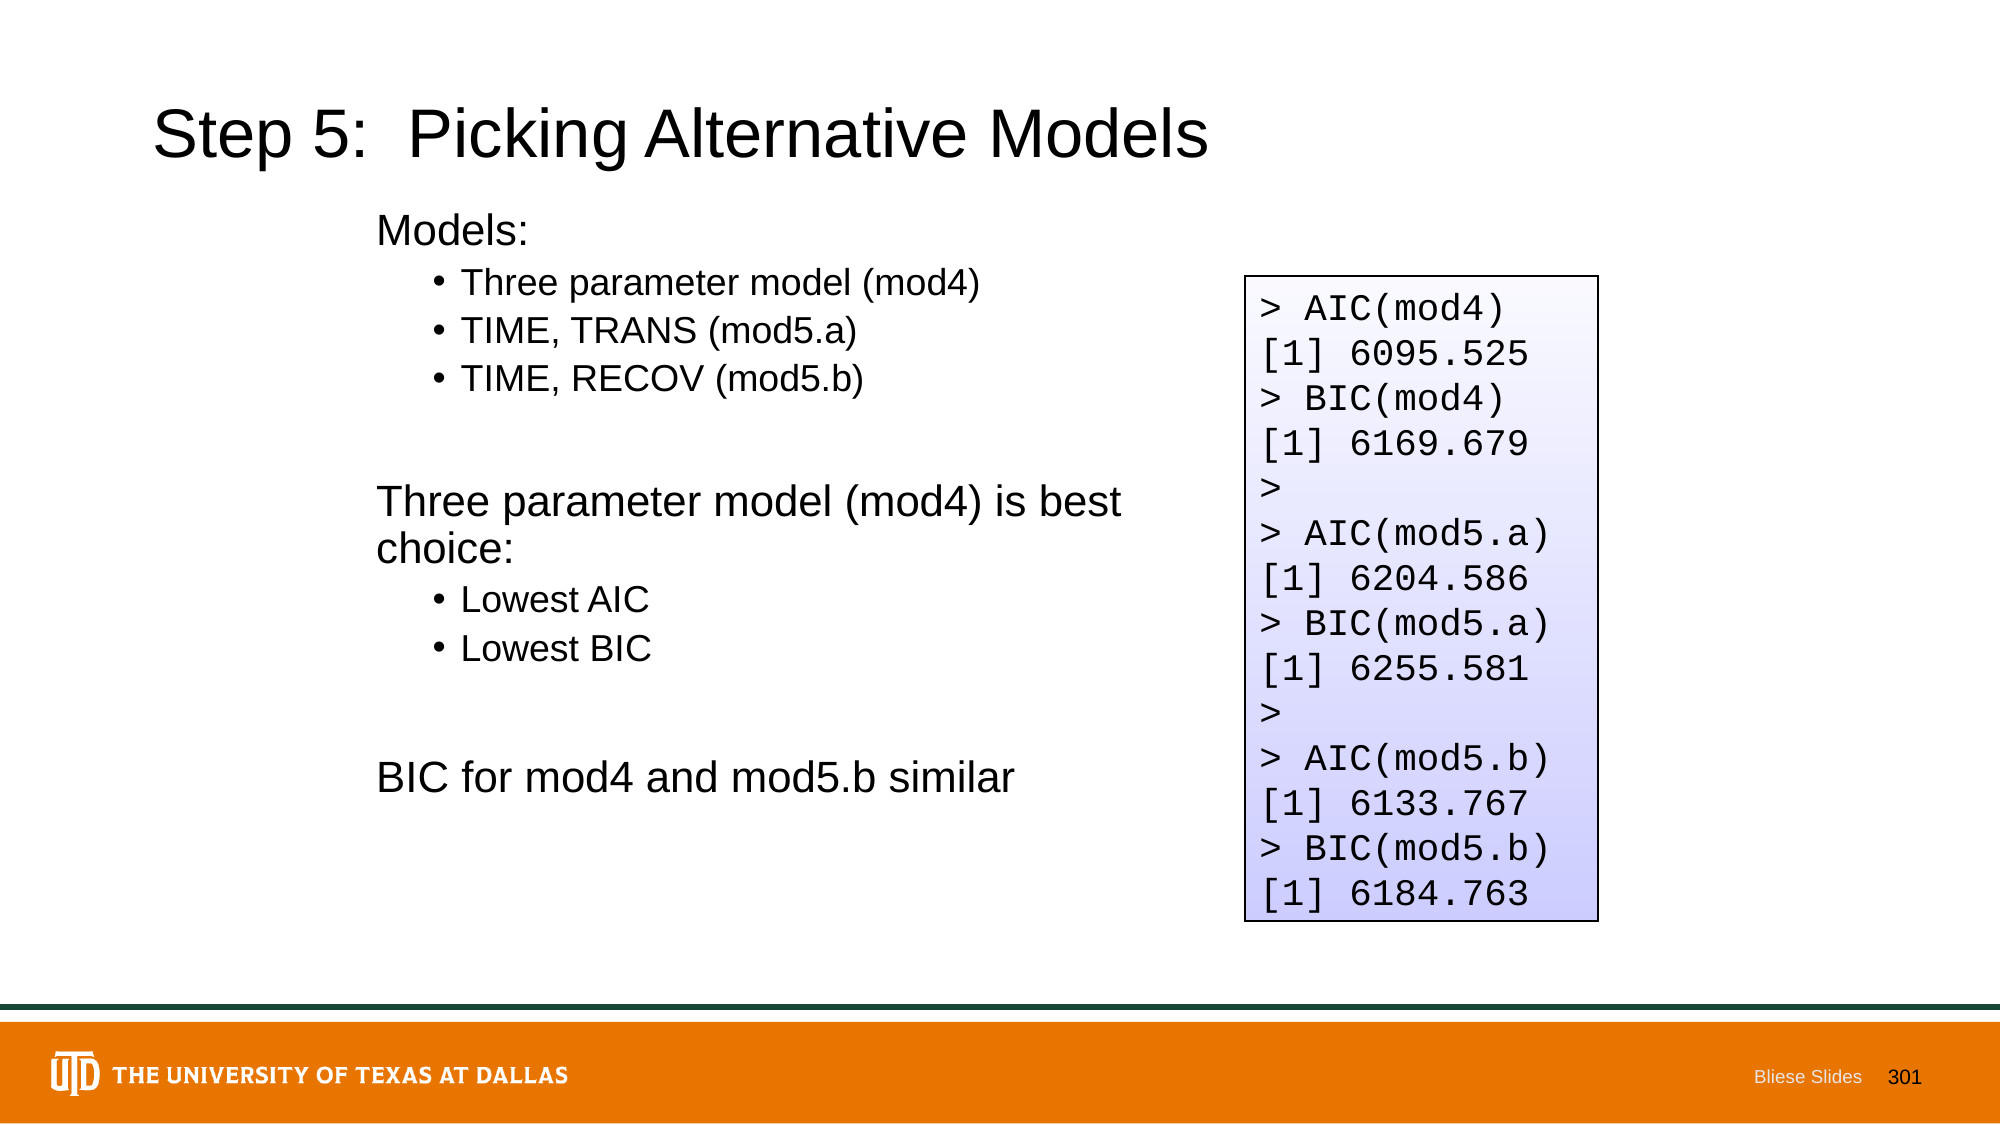

# Step 5:  Picking Alternative Models
Models:
Three parameter model (mod4)
TIME, TRANS (mod5.a)
TIME, RECOV (mod5.b)

Three parameter model (mod4) is best choice:
Lowest AIC
Lowest BIC

BIC for mod4 and mod5.b similar

> AIC(mod4)
[1] 6095.525
> BIC(mod4)
[1] 6169.679
>
> AIC(mod5.a)
[1] 6204.586
> BIC(mod5.a)
[1] 6255.581
>
> AIC(mod5.b)
[1] 6133.767
> BIC(mod5.b)
[1] 6184.763
Bliese Slides
301